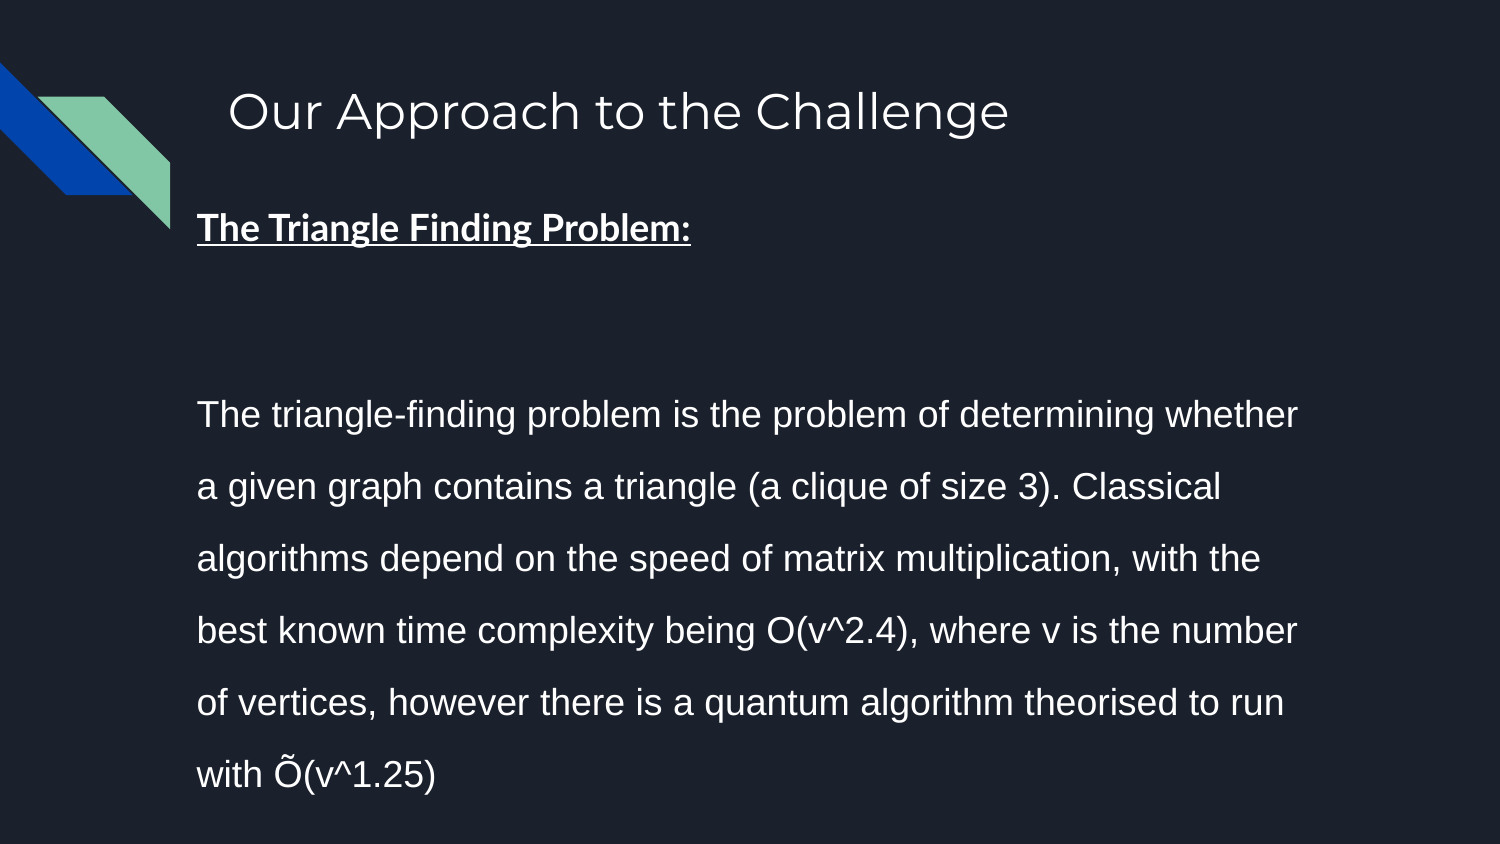

# Our Approach to the Challenge
The Triangle Finding Problem:

The triangle-finding problem is the problem of determining whether a given graph contains a triangle (a clique of size 3). Classical algorithms depend on the speed of matrix multiplication, with the best known time complexity being O(v^2.4), where v is the number of vertices, however there is a quantum algorithm theorised to run with Õ(v^1.25)